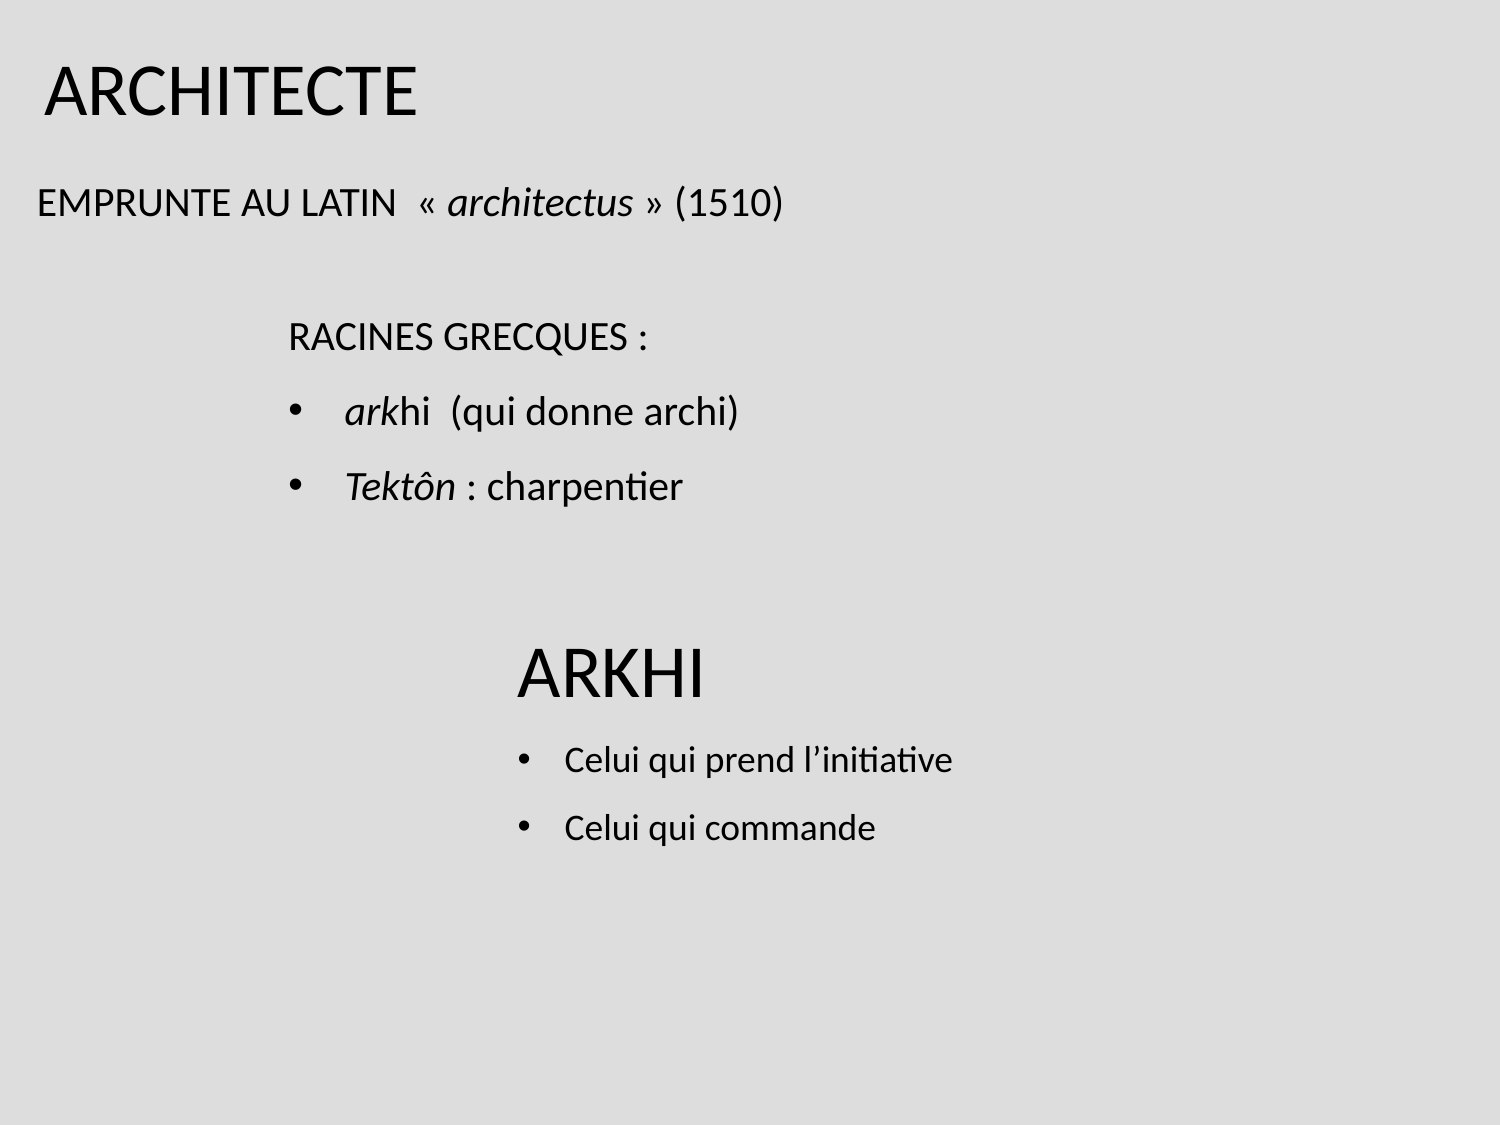

ARCHITECTE

EMPRUNTE AU LATIN  « architectus » (1510)
RACINES GRECQUES :
arkhi  (qui donne archi)
Tektôn : charpentier
ARKHI
Celui qui prend l’initiative
Celui qui commande